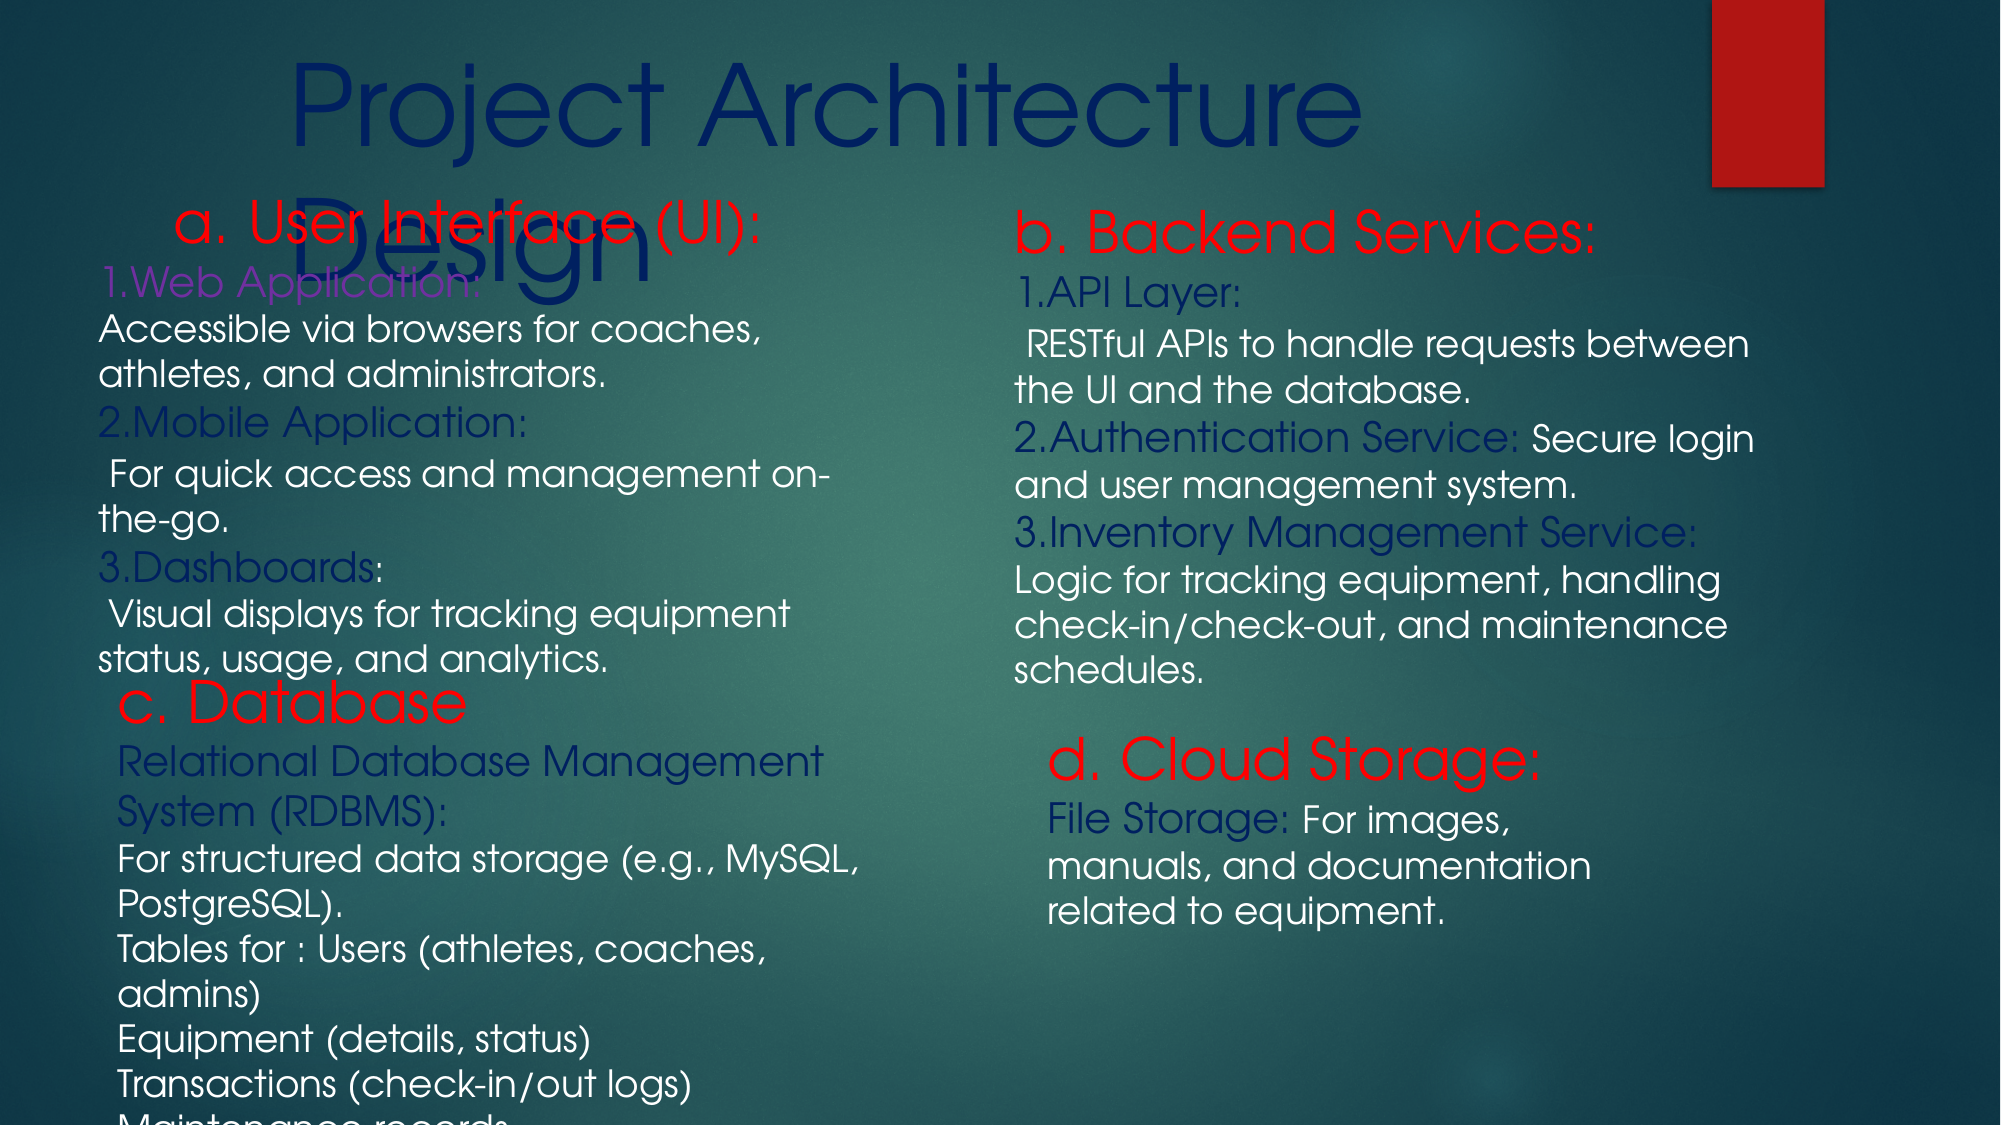

Project Architecture Design
User Interface (UI):
1.Web Application:
Accessible via browsers for coaches, athletes, and administrators.
2.Mobile Application:
 For quick access and management on-the-go.
3.Dashboards:
 Visual displays for tracking equipment status, usage, and analytics.
b. Backend Services:
1.API Layer:
 RESTful APIs to handle requests between the UI and the database.
2.Authentication Service: Secure login and user management system.
3.Inventory Management Service: Logic for tracking equipment, handling check-in/check-out, and maintenance schedules.
c. Database
Relational Database Management System (RDBMS):
For structured data storage (e.g., MySQL, PostgreSQL).
Tables for : Users (athletes, coaches, admins)
Equipment (details, status)
Transactions (check-in/out logs)
Maintenance records
d. Cloud Storage:
File Storage: For images, manuals, and documentation related to equipment.